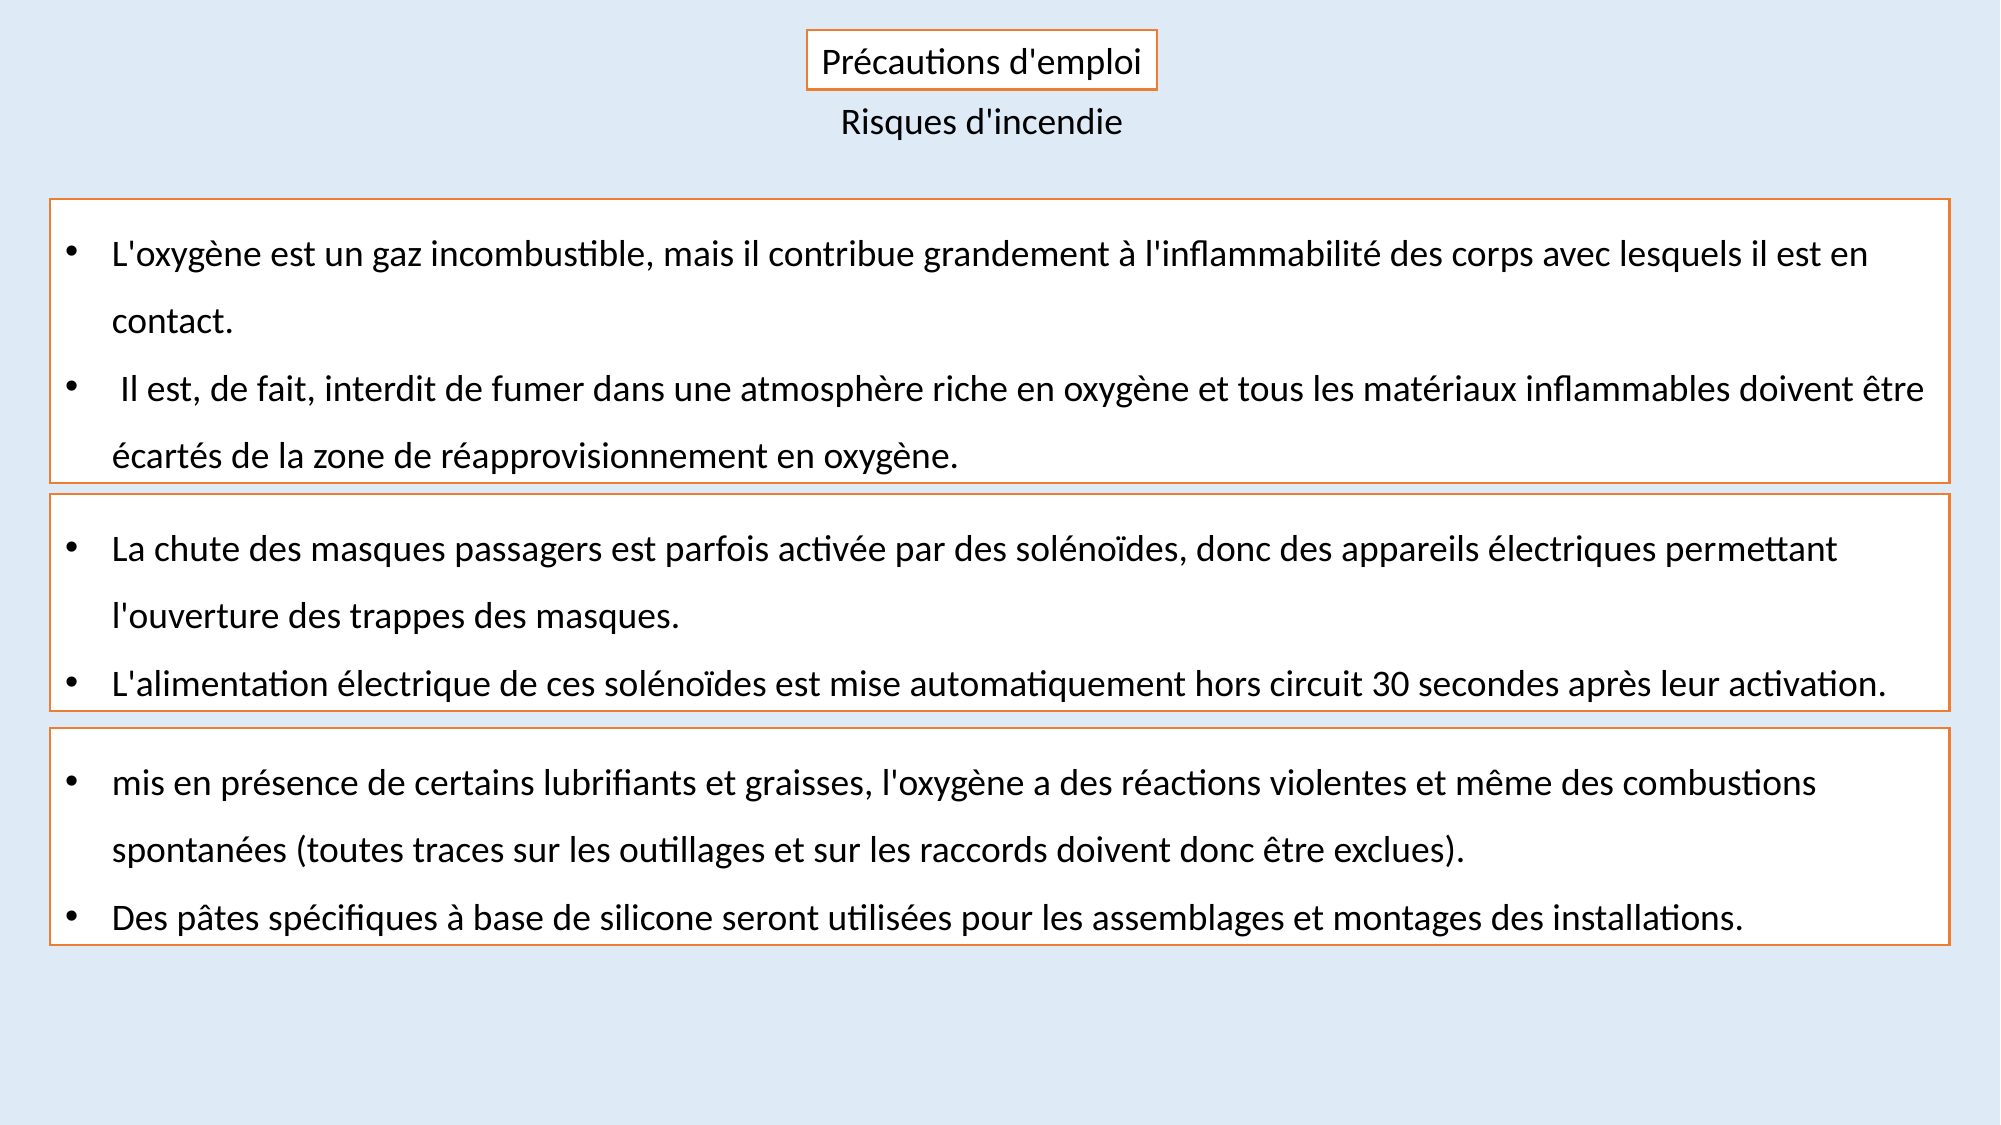

Précautions d'emploi
Risques d'incendie
L'oxygène est un gaz incombustible, mais il contribue grandement à l'inflammabilité des corps avec lesquels il est en contact.
 Il est, de fait, interdit de fumer dans une atmosphère riche en oxygène et tous les matériaux inflammables doivent être écartés de la zone de réapprovisionnement en oxygène.
La chute des masques passagers est parfois activée par des solénoïdes, donc des appareils électriques permettant l'ouverture des trappes des masques.
L'alimentation électrique de ces solénoïdes est mise automatiquement hors circuit 30 secondes après leur activation.
mis en présence de certains lubrifiants et graisses, l'oxygène a des réactions violentes et même des combustions spontanées (toutes traces sur les outillages et sur les raccords doivent donc être exclues).
Des pâtes spécifiques à base de silicone seront utilisées pour les assemblages et montages des installations.